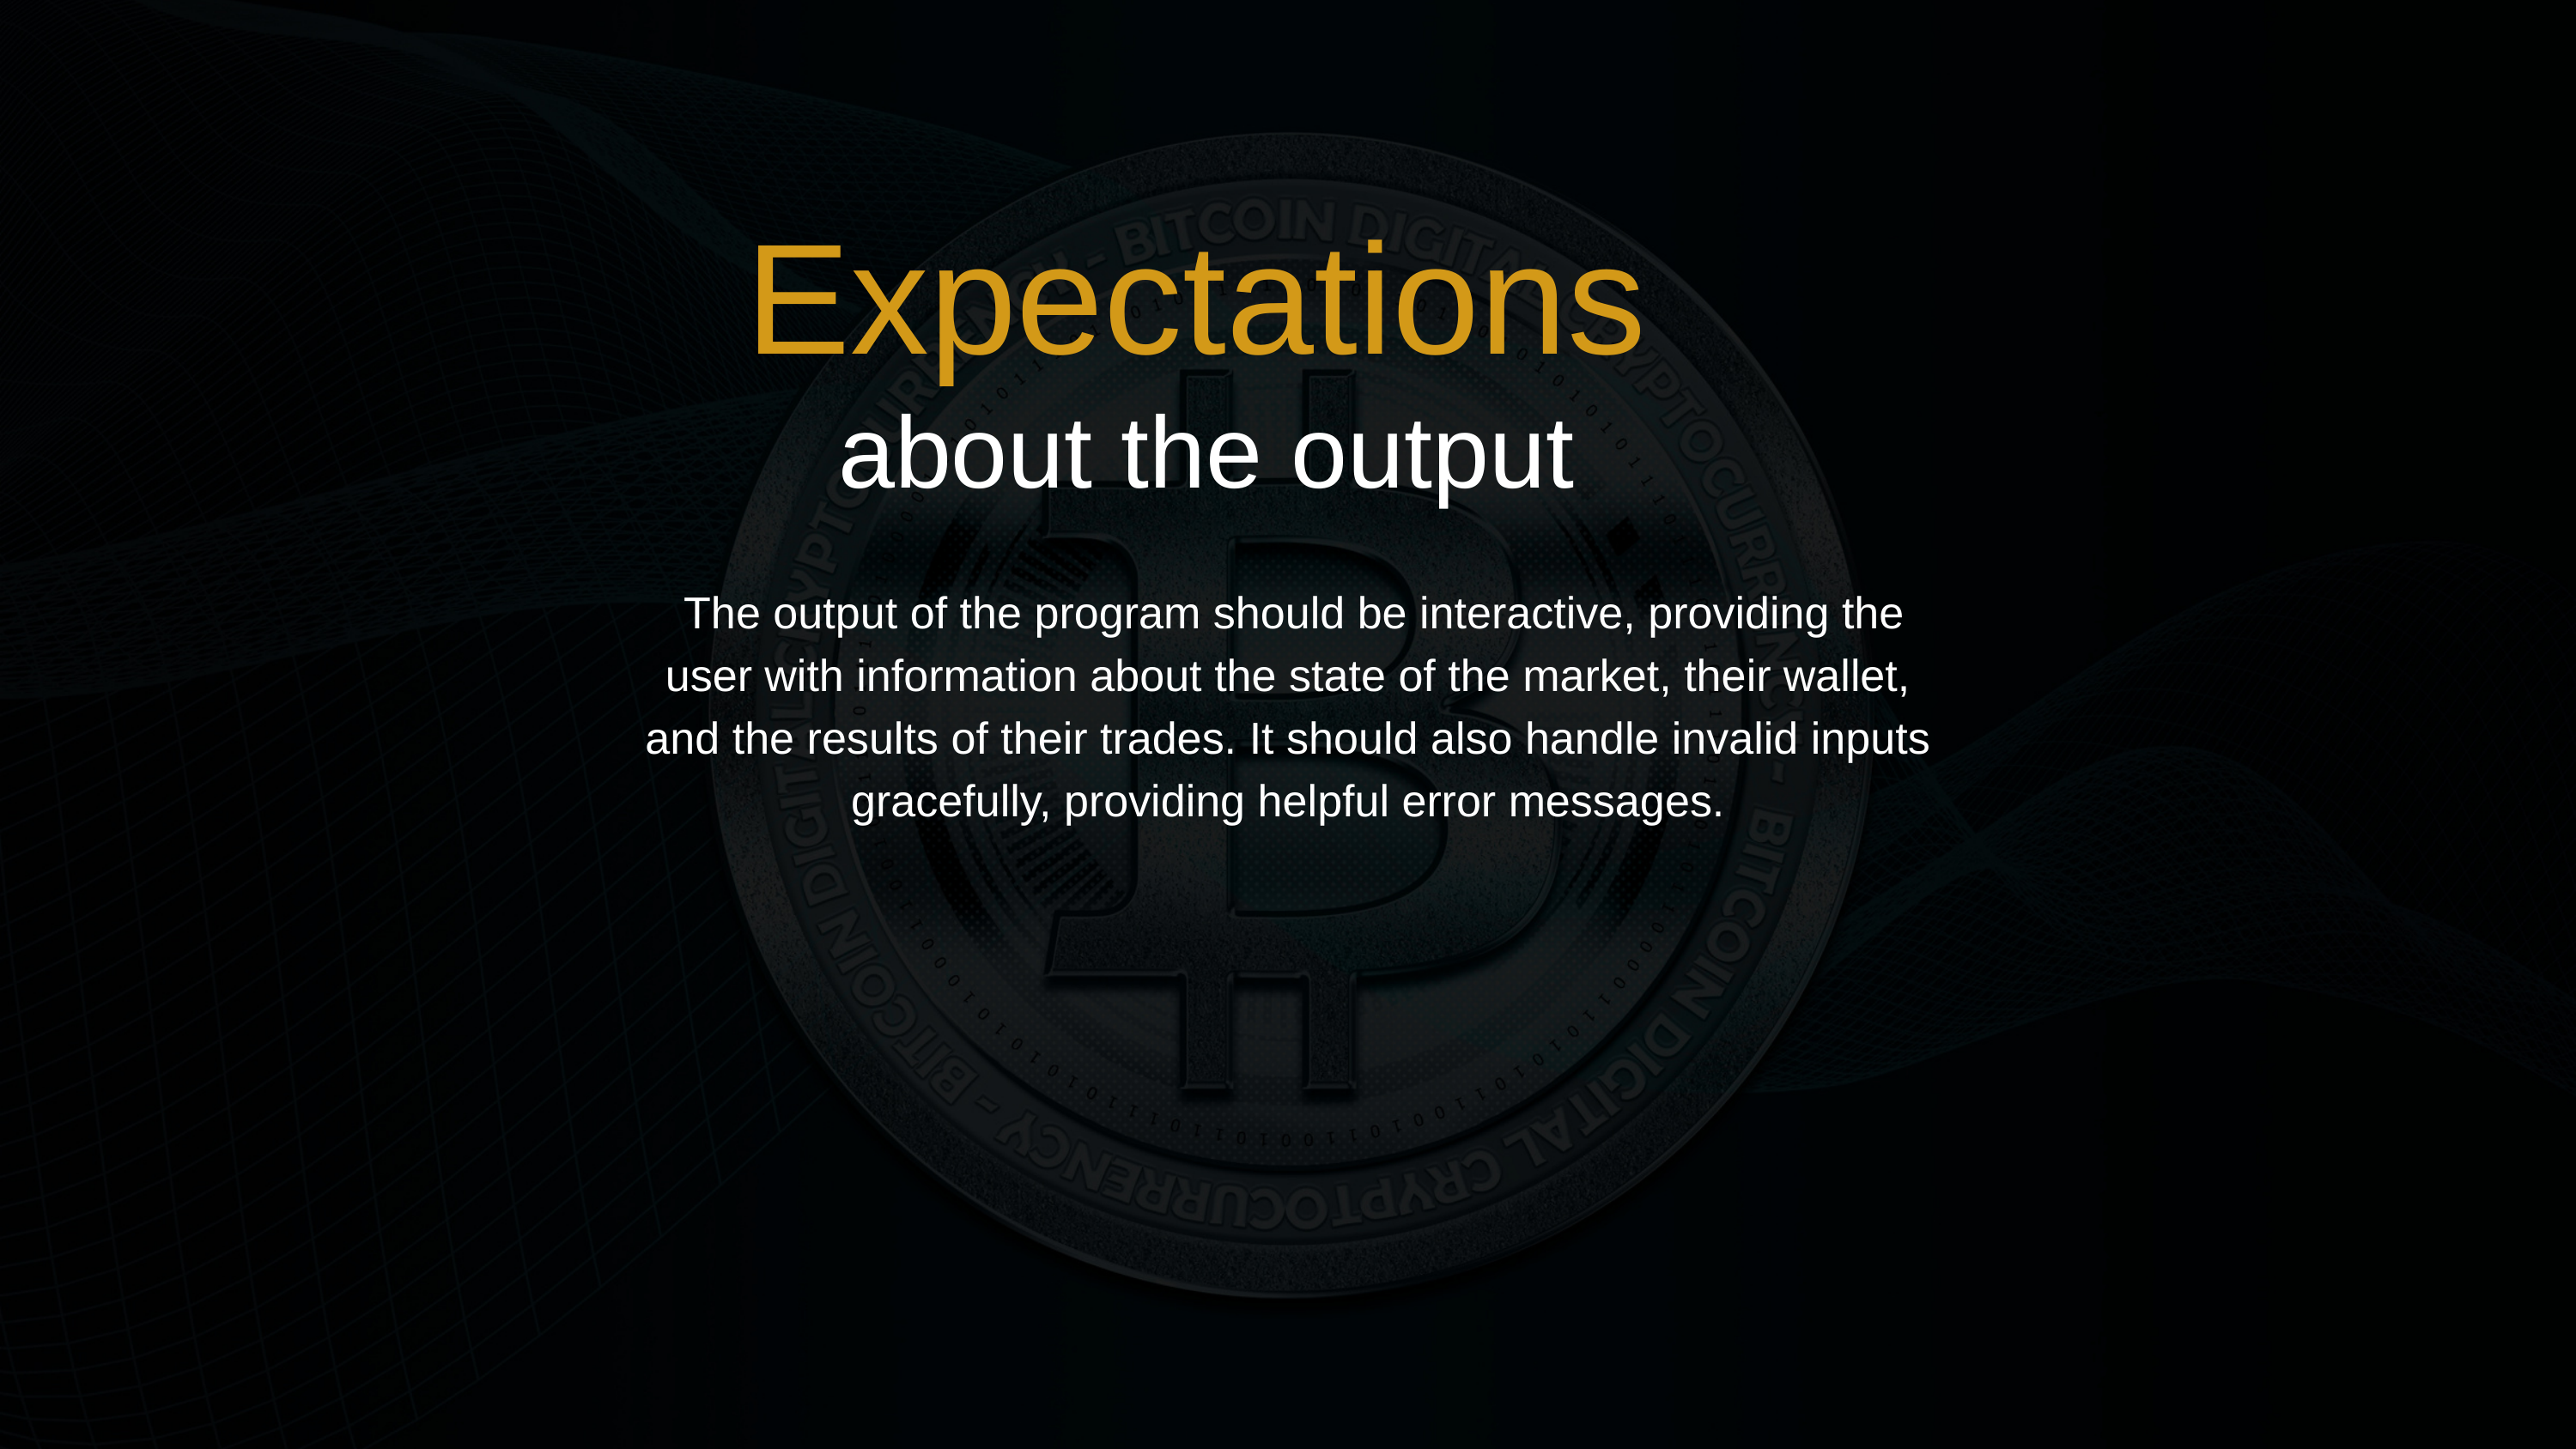

Expectations
about the output
 The output of the program should be interactive, providing the user with information about the state of the market, their wallet, and the results of their trades. It should also handle invalid inputs gracefully, providing helpful error messages.